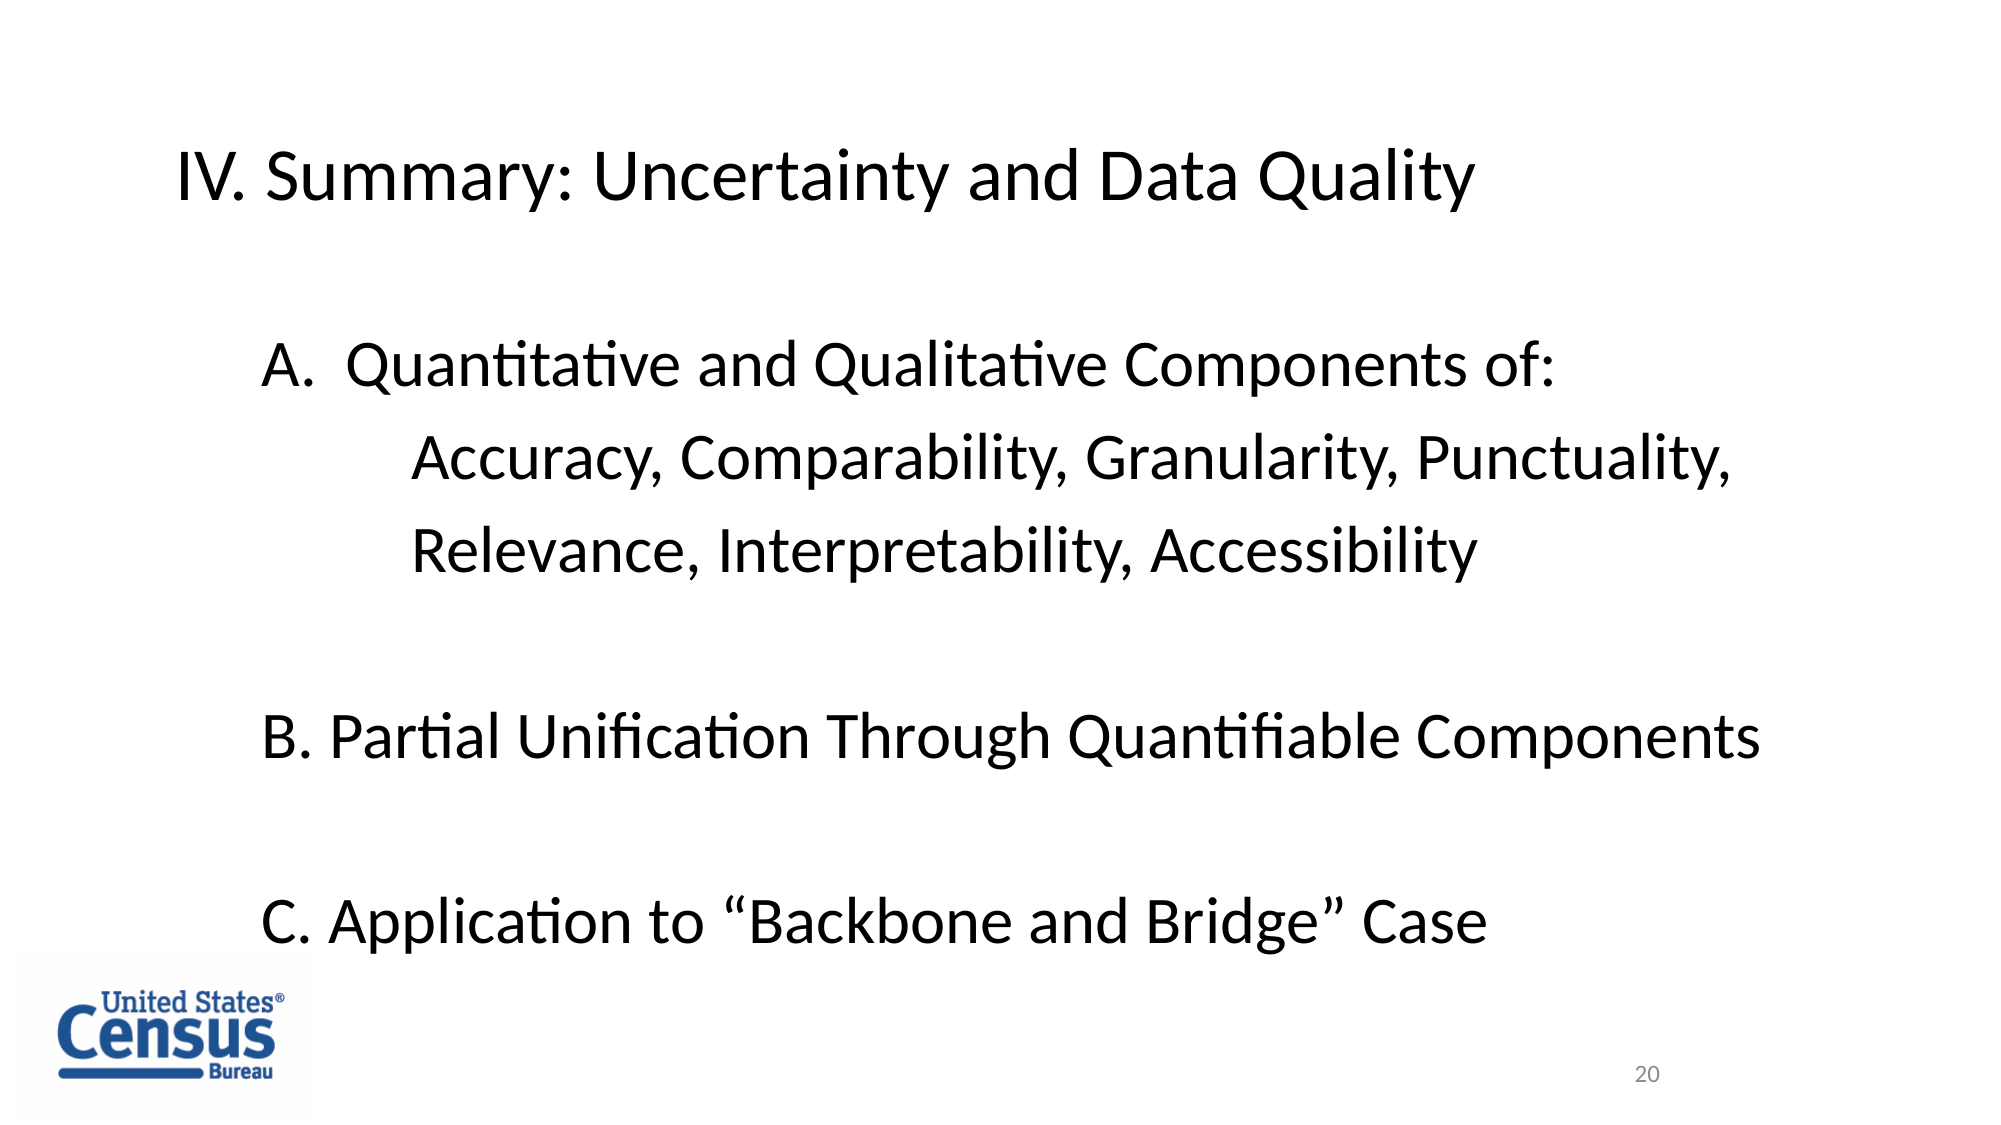

# IV. Summary: Uncertainty and Data Quality
Quantitative and Qualitative Components of:
	Accuracy, Comparability, Granularity, Punctuality,
	Relevance, Interpretability, Accessibility

B. Partial Unification Through Quantifiable Components

C. Application to “Backbone and Bridge” Case
20